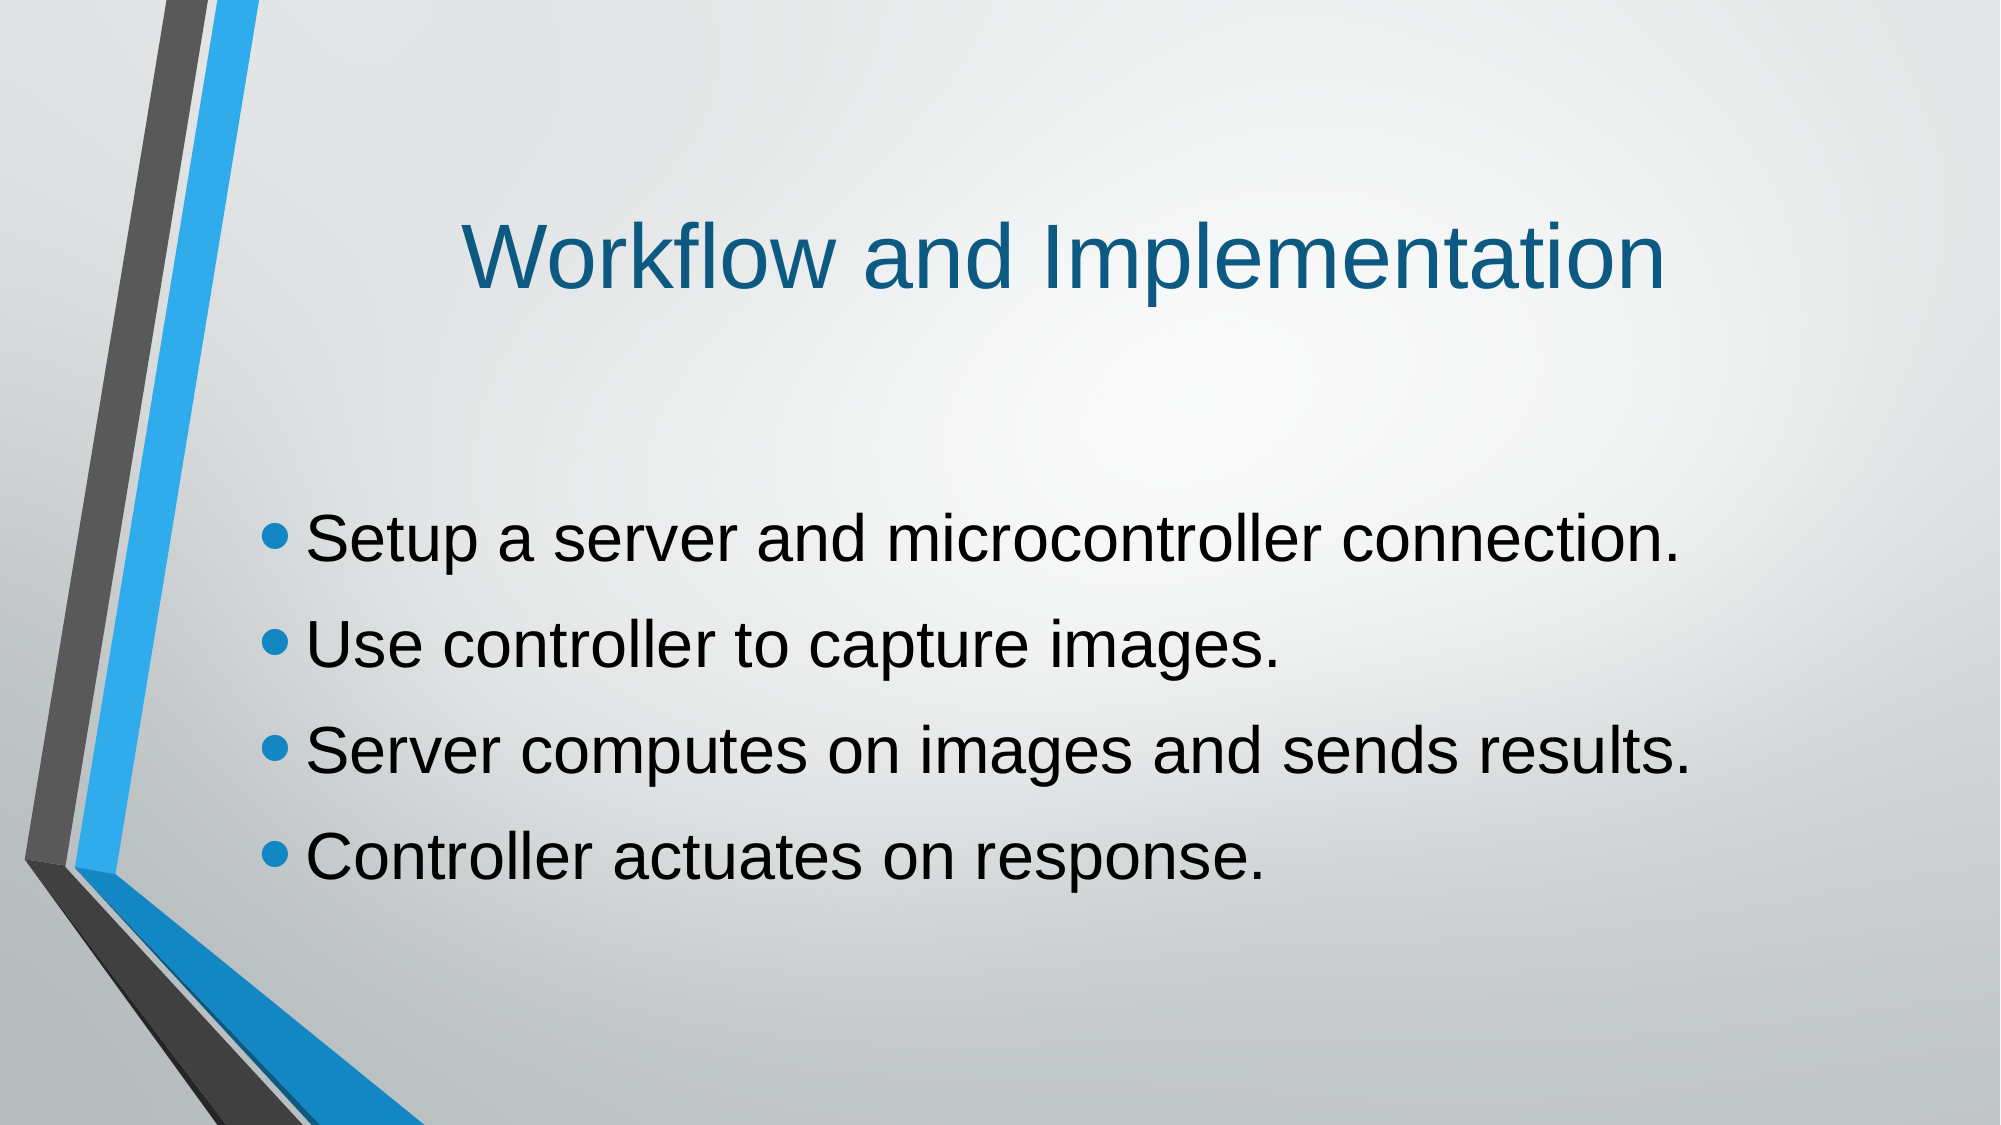

# Workflow and Implementation
Setup a server and microcontroller connection.
Use controller to capture images.
Server computes on images and sends results.
Controller actuates on response.